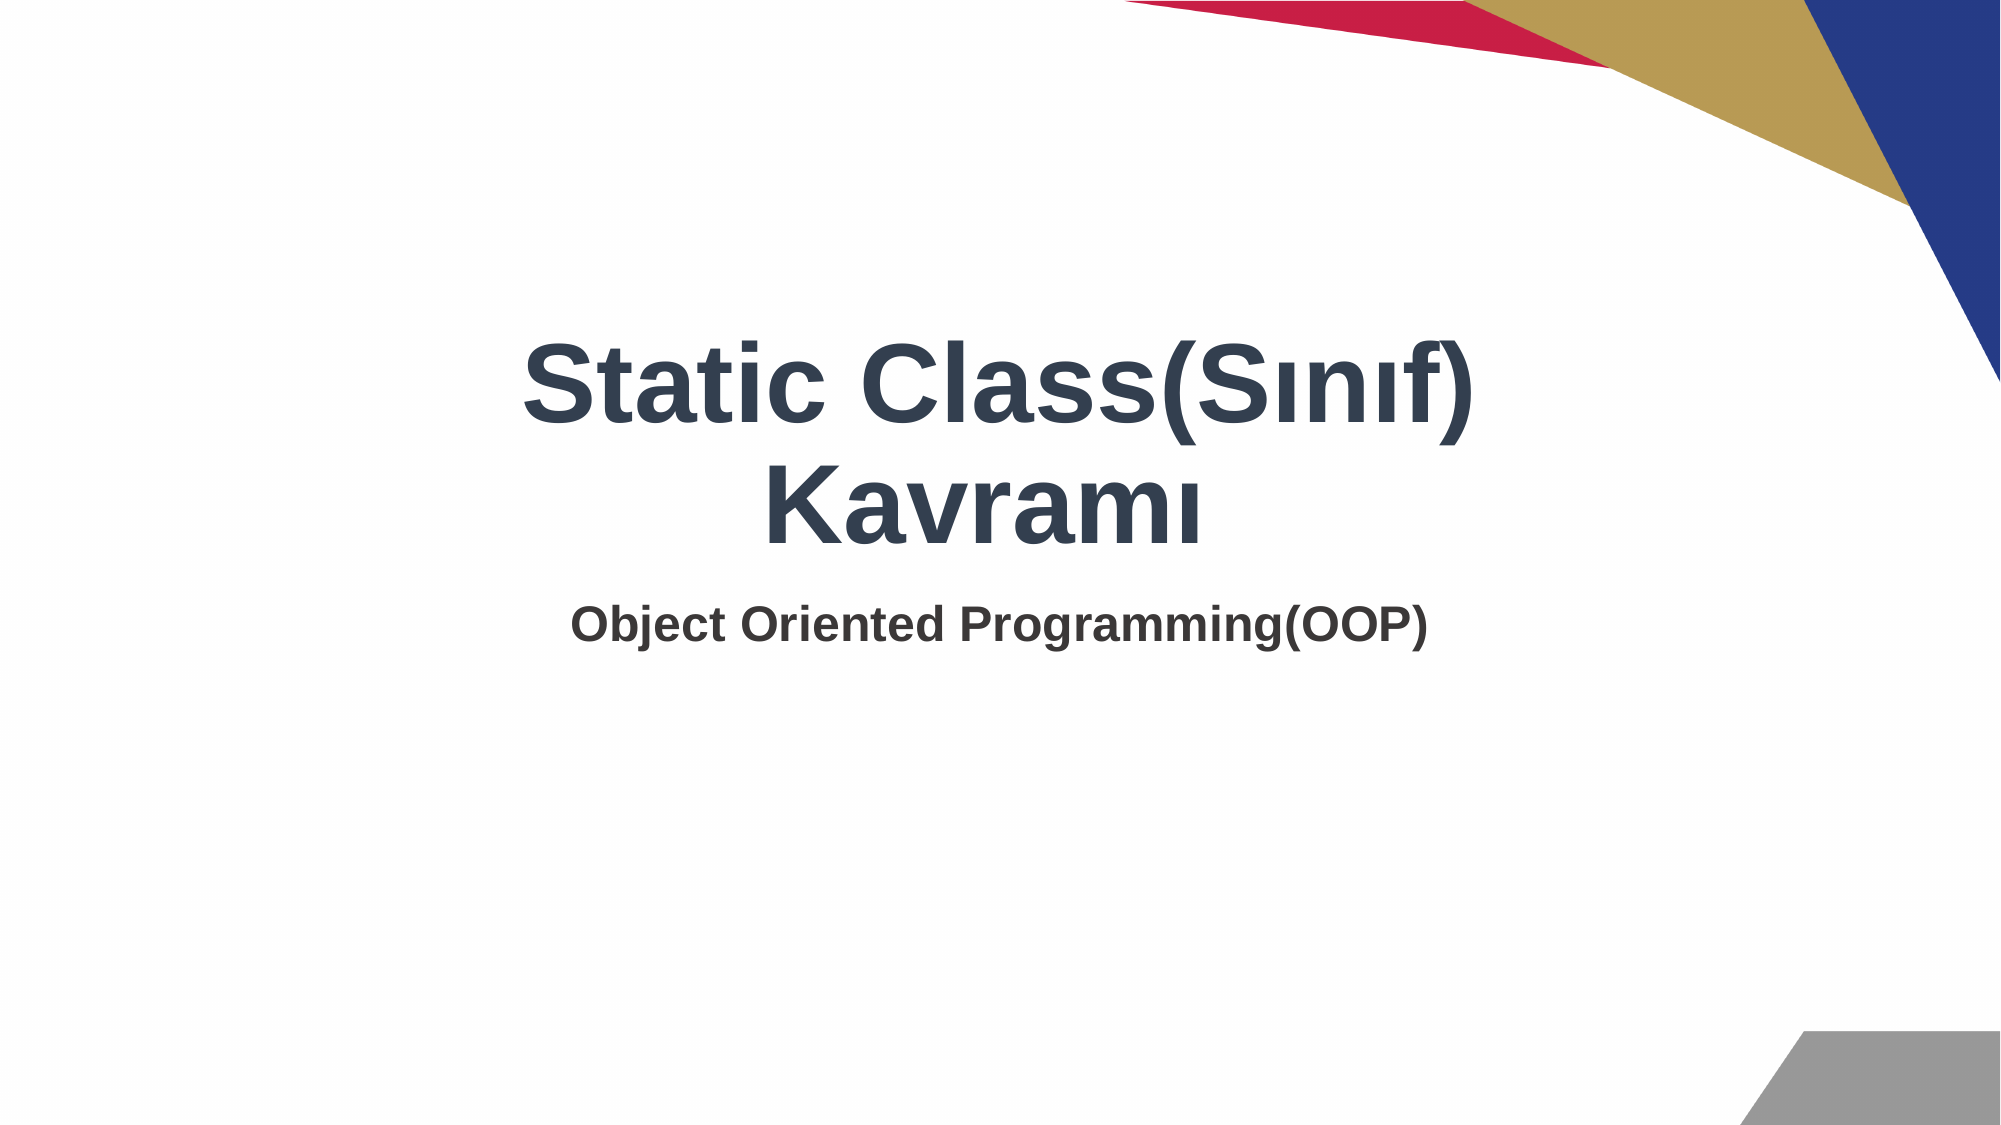

# Static Class(Sınıf) Kavramı
Object Oriented Programming(OOP)